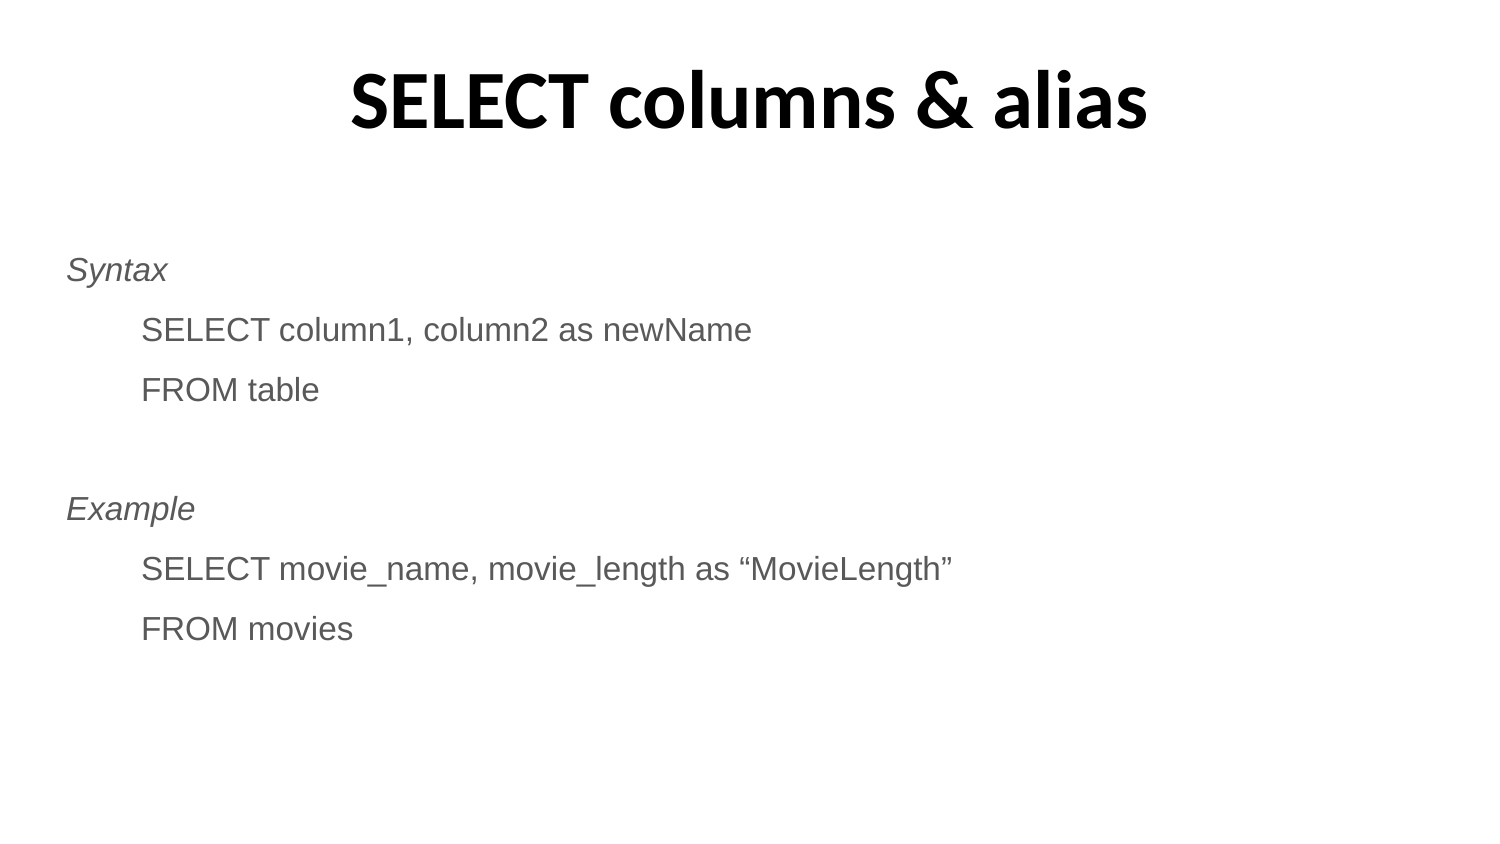

# SELECT columns & alias
Syntax
SELECT column1, column2 as newName
FROM table

Example
SELECT movie_name, movie_length as “MovieLength”
FROM movies